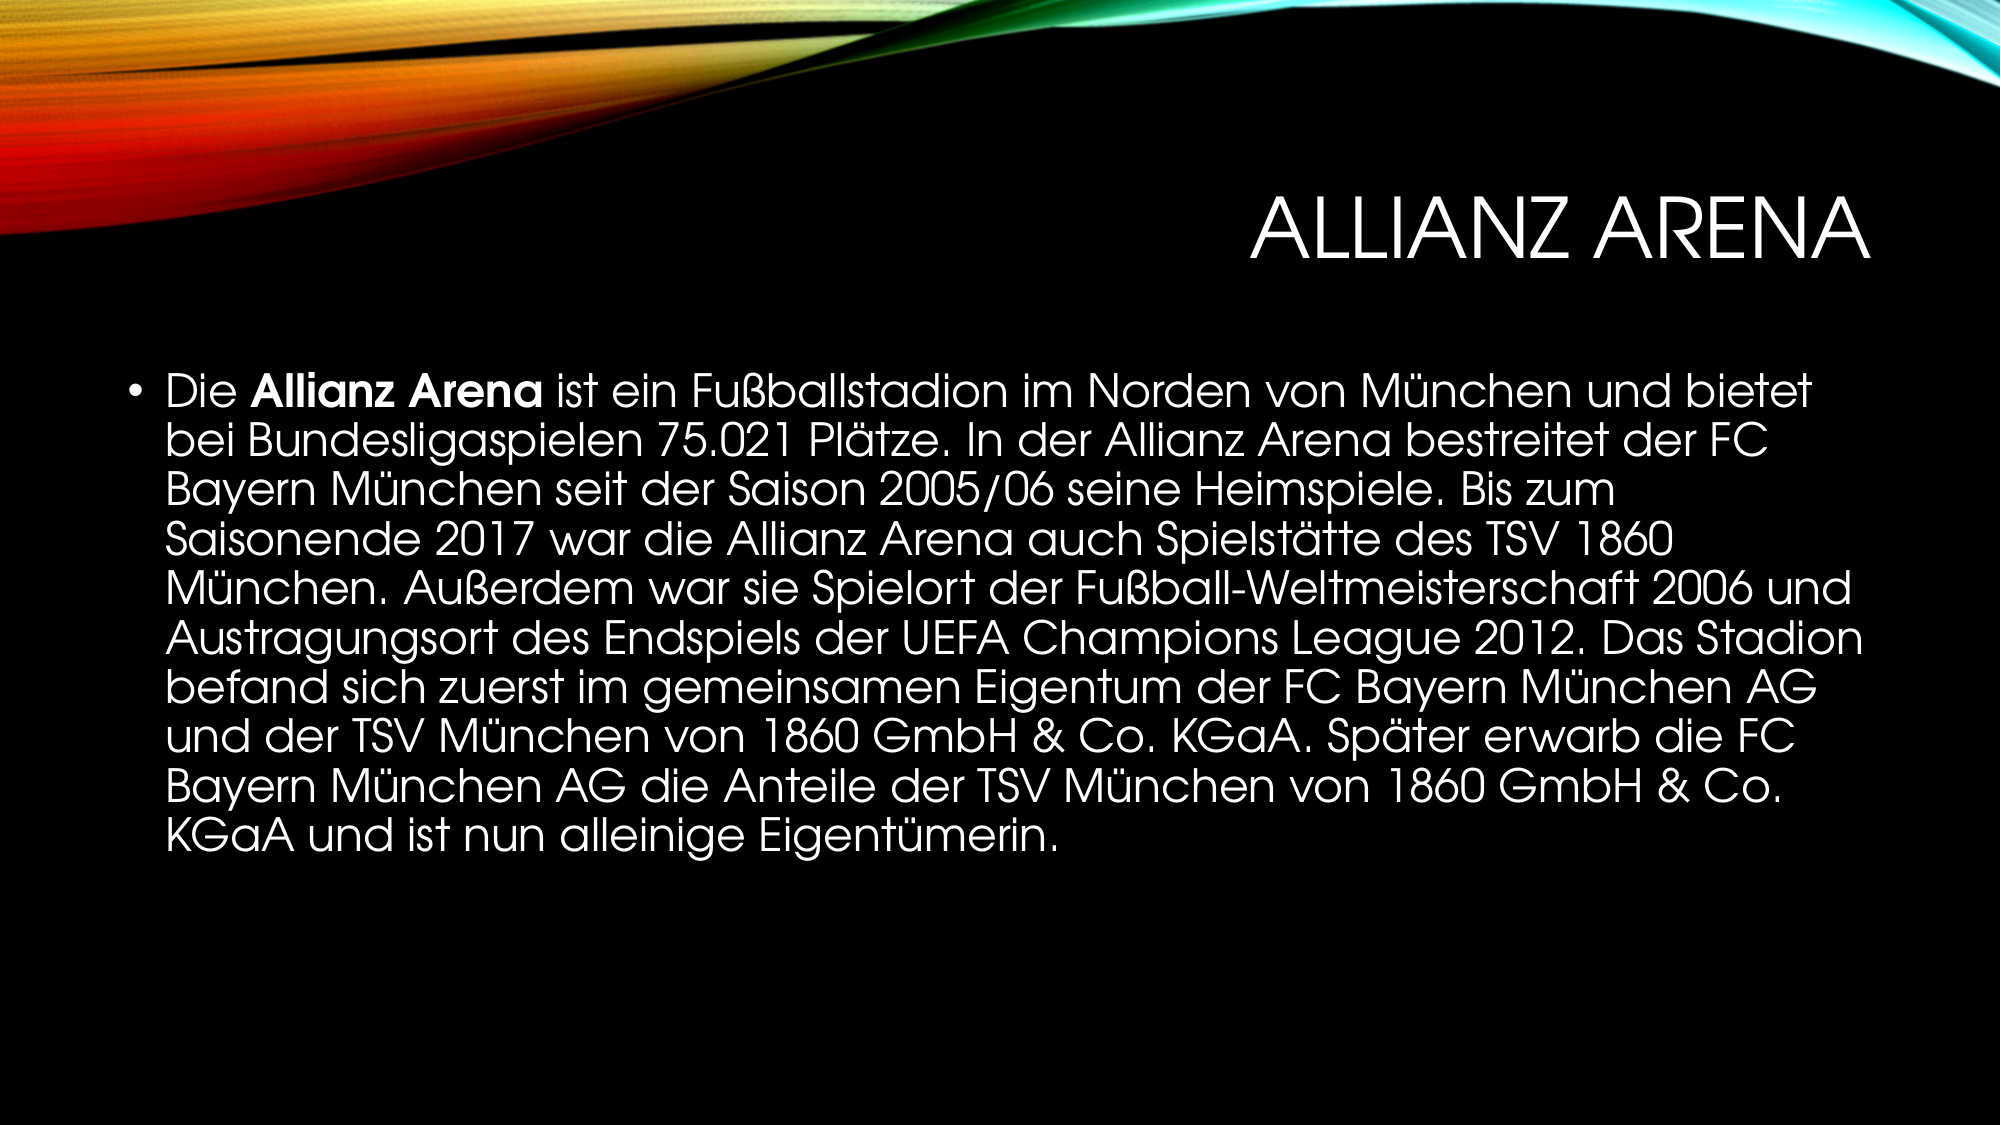

# Allianz arena
Die Allianz Arena ist ein Fußballstadion im Norden von München und bietet bei Bundesligaspielen 75.021 Plätze. In der Allianz Arena bestreitet der FC Bayern München seit der Saison 2005/06 seine Heimspiele. Bis zum Saisonende 2017 war die Allianz Arena auch Spielstätte des TSV 1860 München. Außerdem war sie Spielort der Fußball-Weltmeisterschaft 2006 und Austragungsort des Endspiels der UEFA Champions League 2012. Das Stadion befand sich zuerst im gemeinsamen Eigentum der FC Bayern München AG und der TSV München von 1860 GmbH & Co. KGaA. Später erwarb die FC Bayern München AG die Anteile der TSV München von 1860 GmbH & Co. KGaA und ist nun alleinige Eigentümerin.